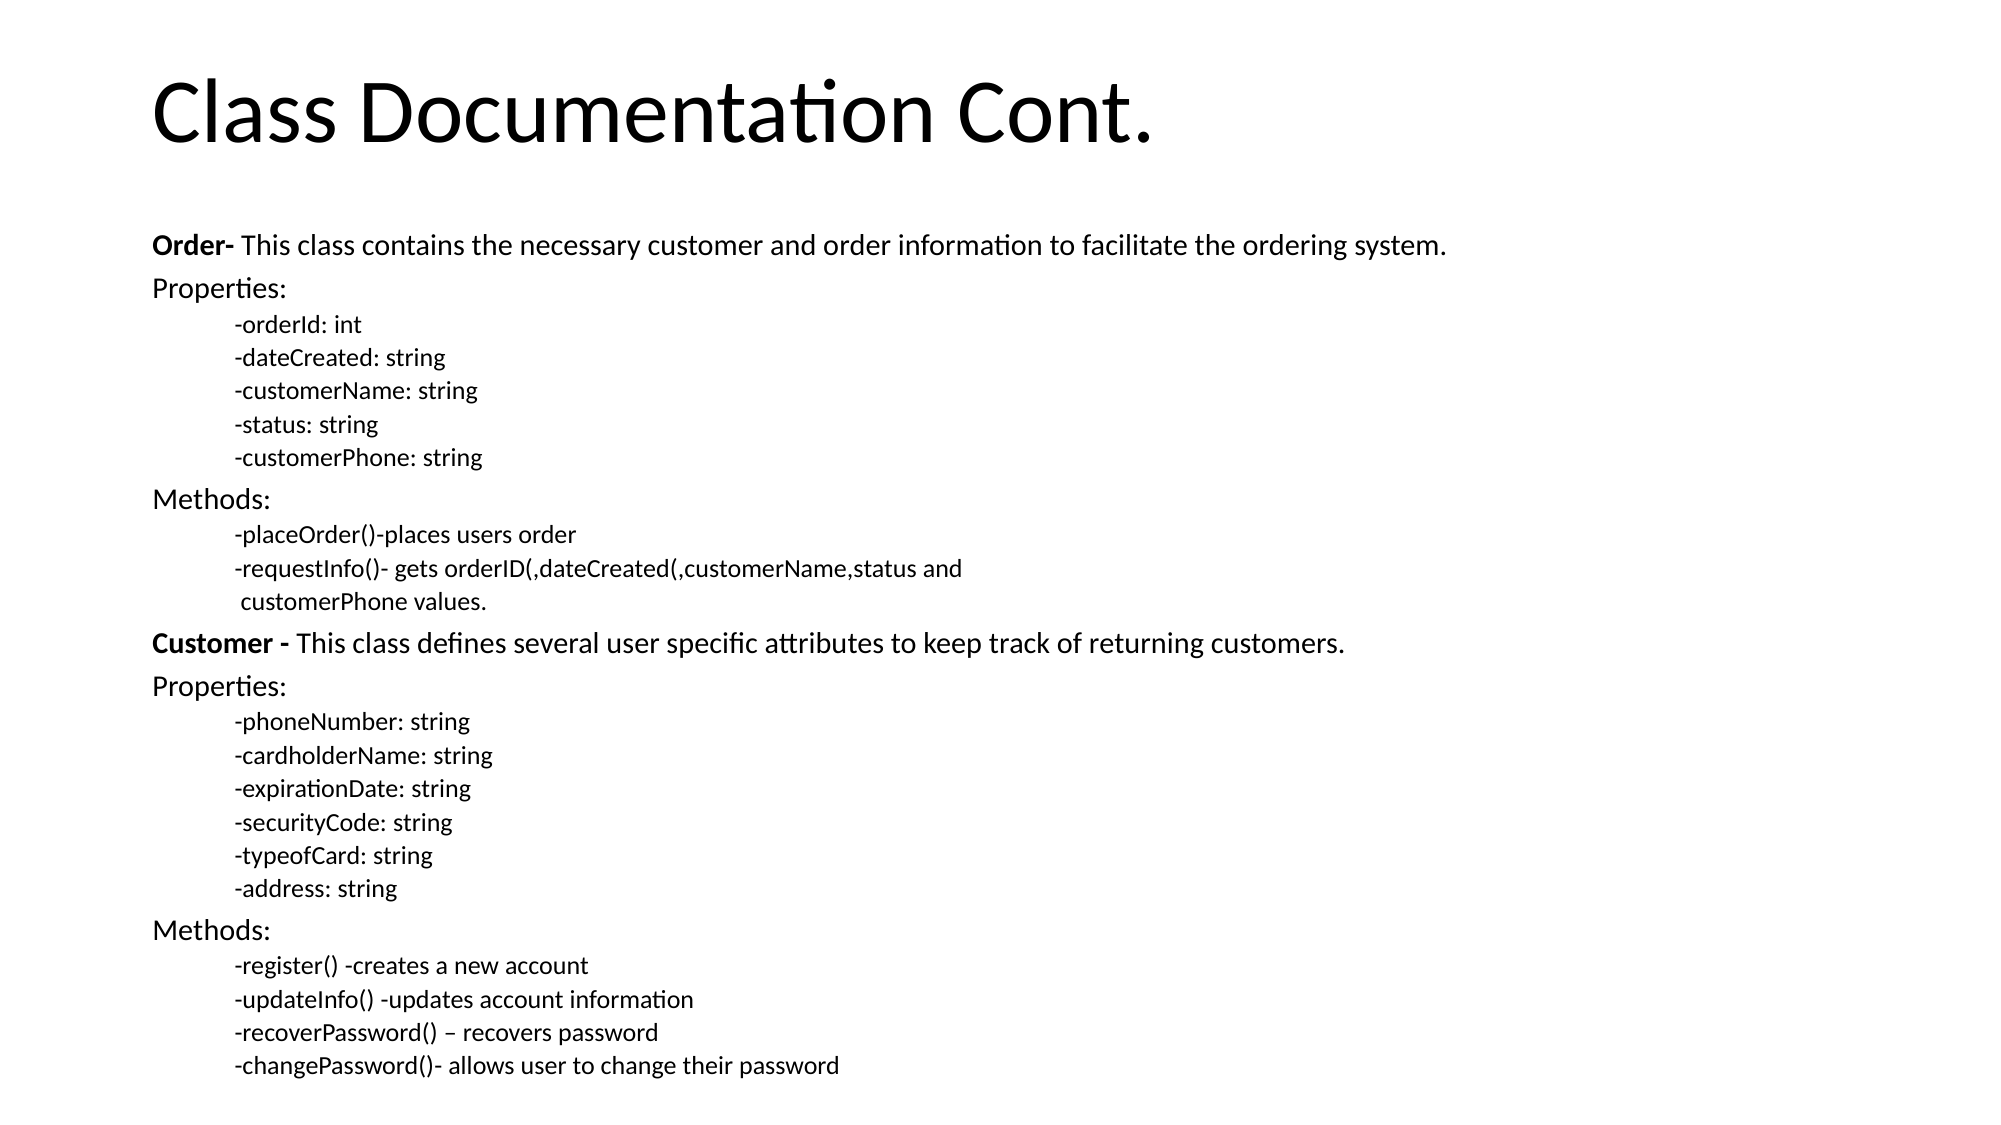

# Class Documentation Cont.
Order- This class contains the necessary customer and order information to facilitate the ordering system.
Properties:
-orderId: int
-dateCreated: string
-customerName: string
-status: string
-customerPhone: string
Methods:
-placeOrder()-places users order
-requestInfo()- gets orderID(,dateCreated(,customerName,status and
 customerPhone values.
Customer - This class defines several user specific attributes to keep track of returning customers.
Properties:
-phoneNumber: string
-cardholderName: string
-expirationDate: string
-securityCode: string
-typeofCard: string
-address: string
Methods:
-register() -creates a new account
-updateInfo() -updates account information
-recoverPassword() – recovers password
-changePassword()- allows user to change their password